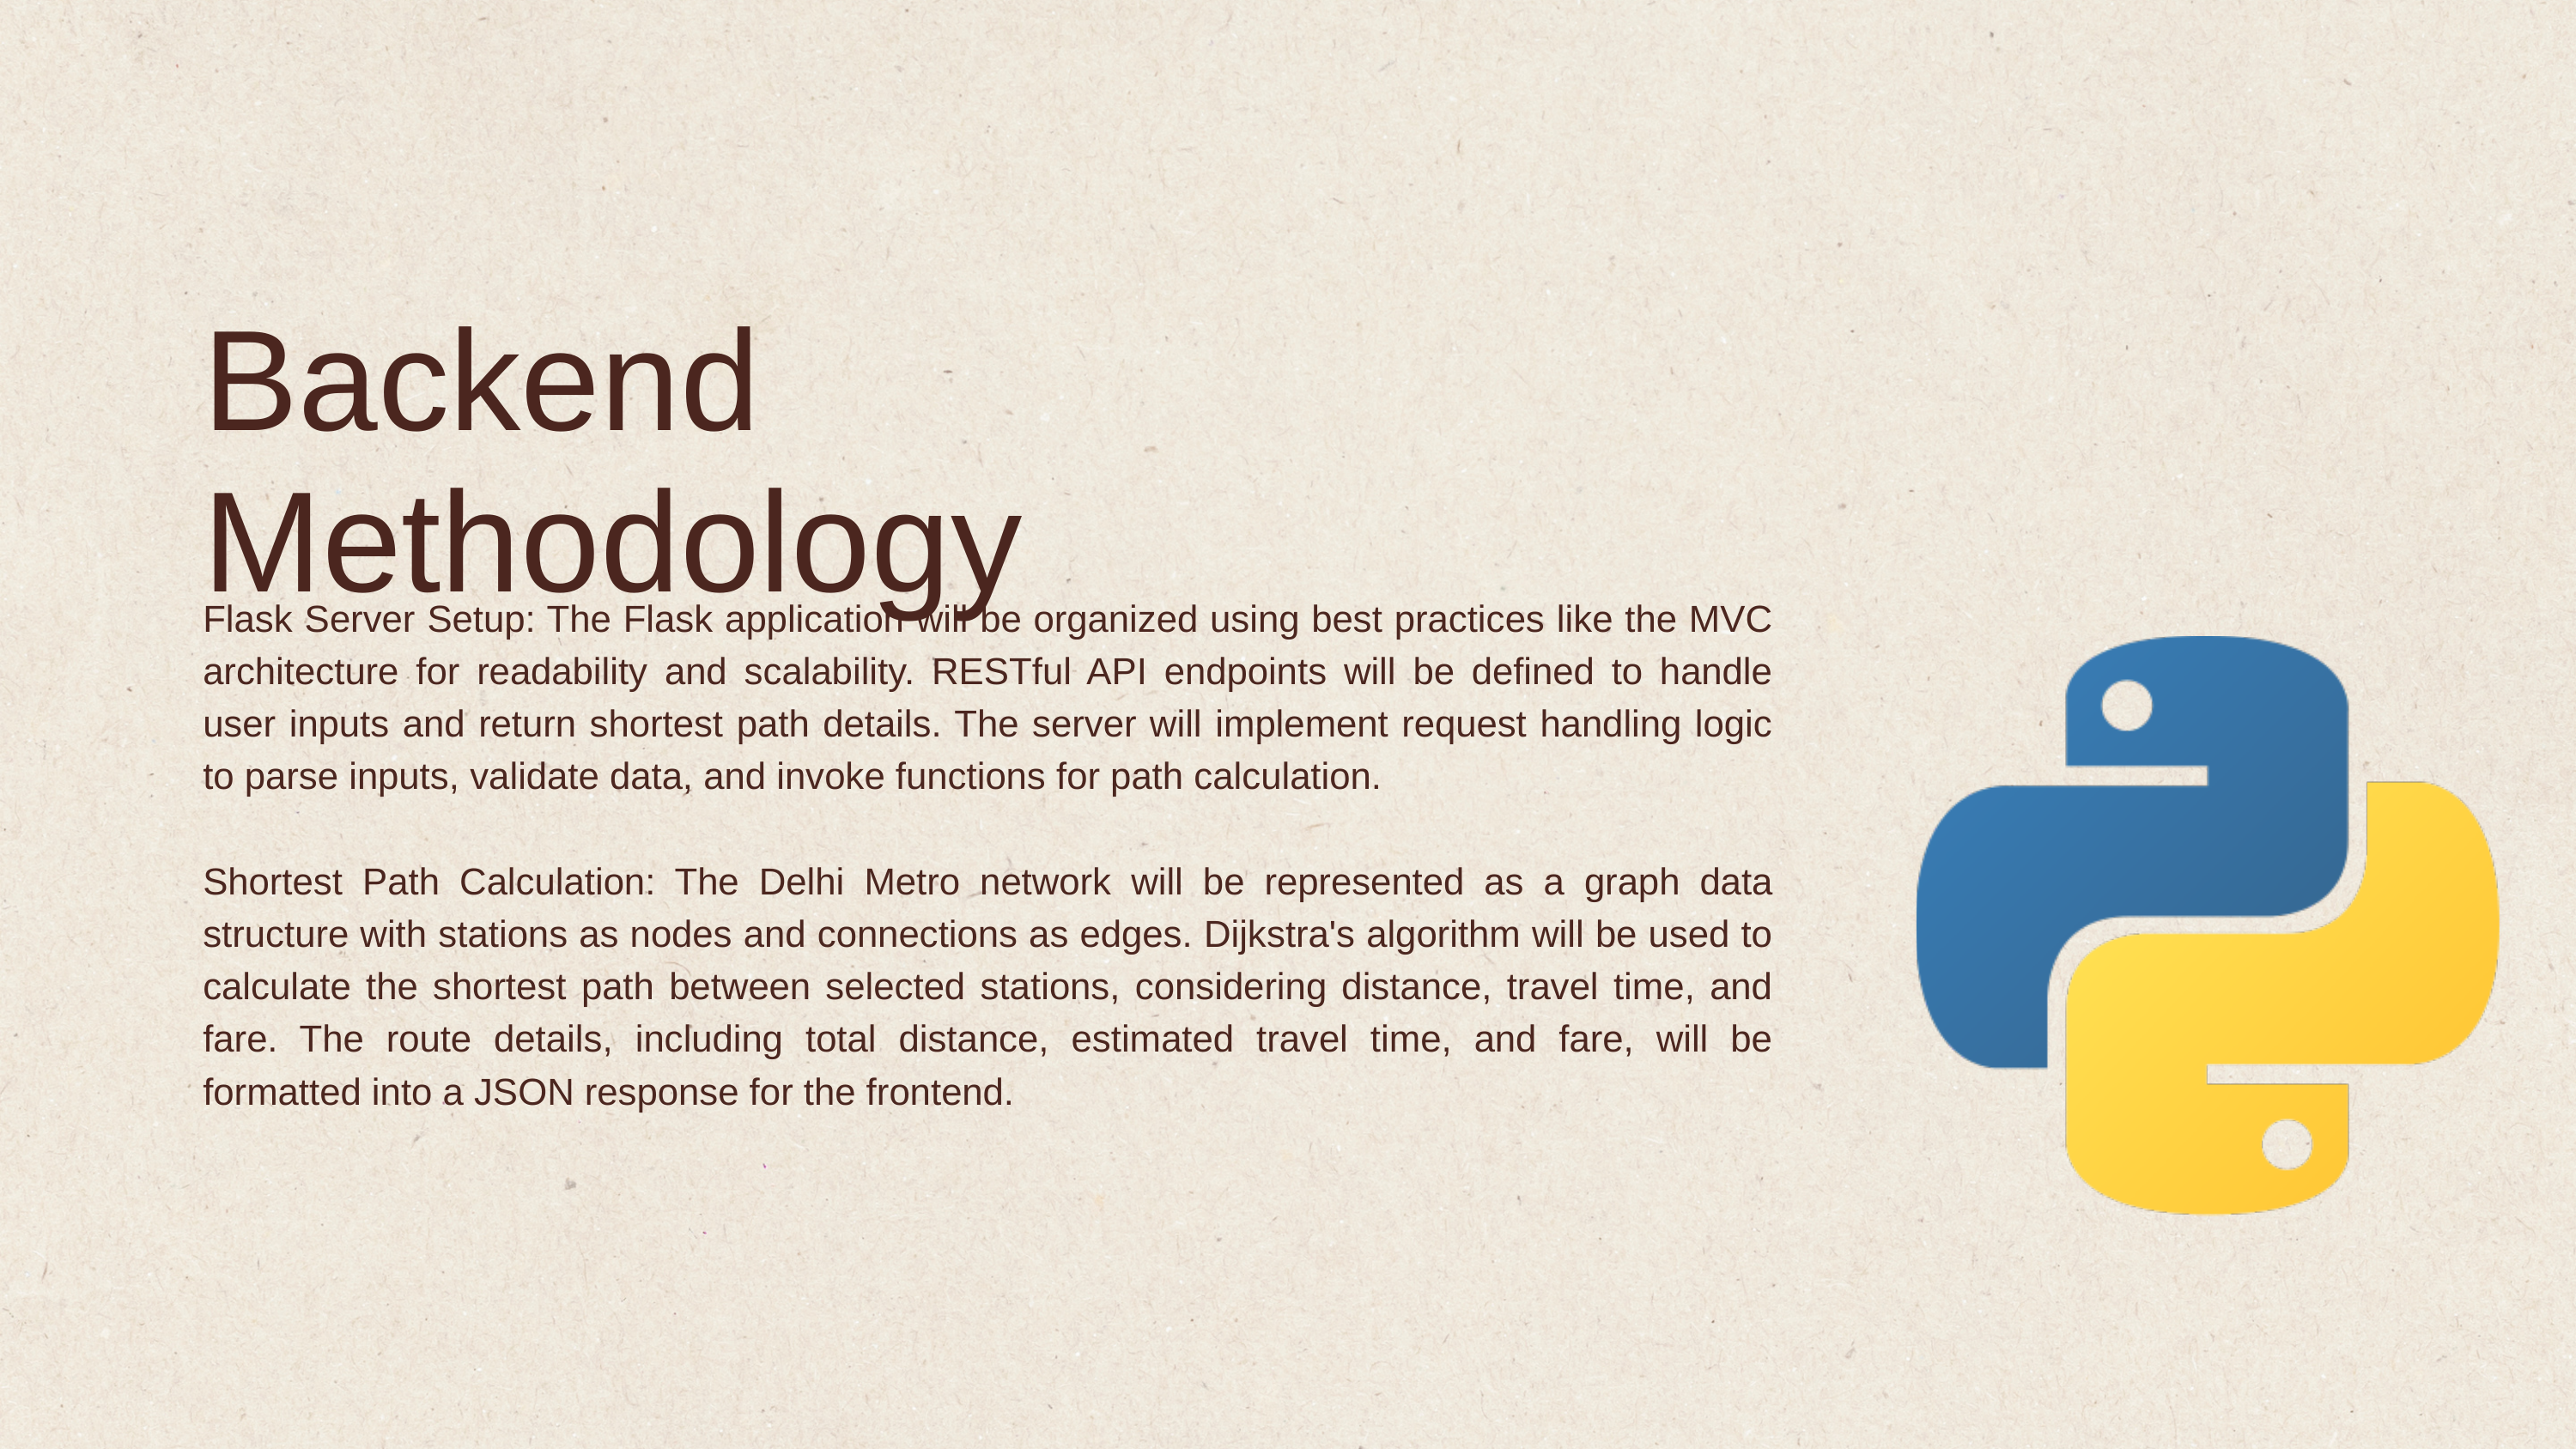

Backend Methodology
Flask Server Setup: The Flask application will be organized using best practices like the MVC architecture for readability and scalability. RESTful API endpoints will be defined to handle user inputs and return shortest path details. The server will implement request handling logic to parse inputs, validate data, and invoke functions for path calculation.

Shortest Path Calculation: The Delhi Metro network will be represented as a graph data structure with stations as nodes and connections as edges. Dijkstra's algorithm will be used to calculate the shortest path between selected stations, considering distance, travel time, and fare. The route details, including total distance, estimated travel time, and fare, will be formatted into a JSON response for the frontend.